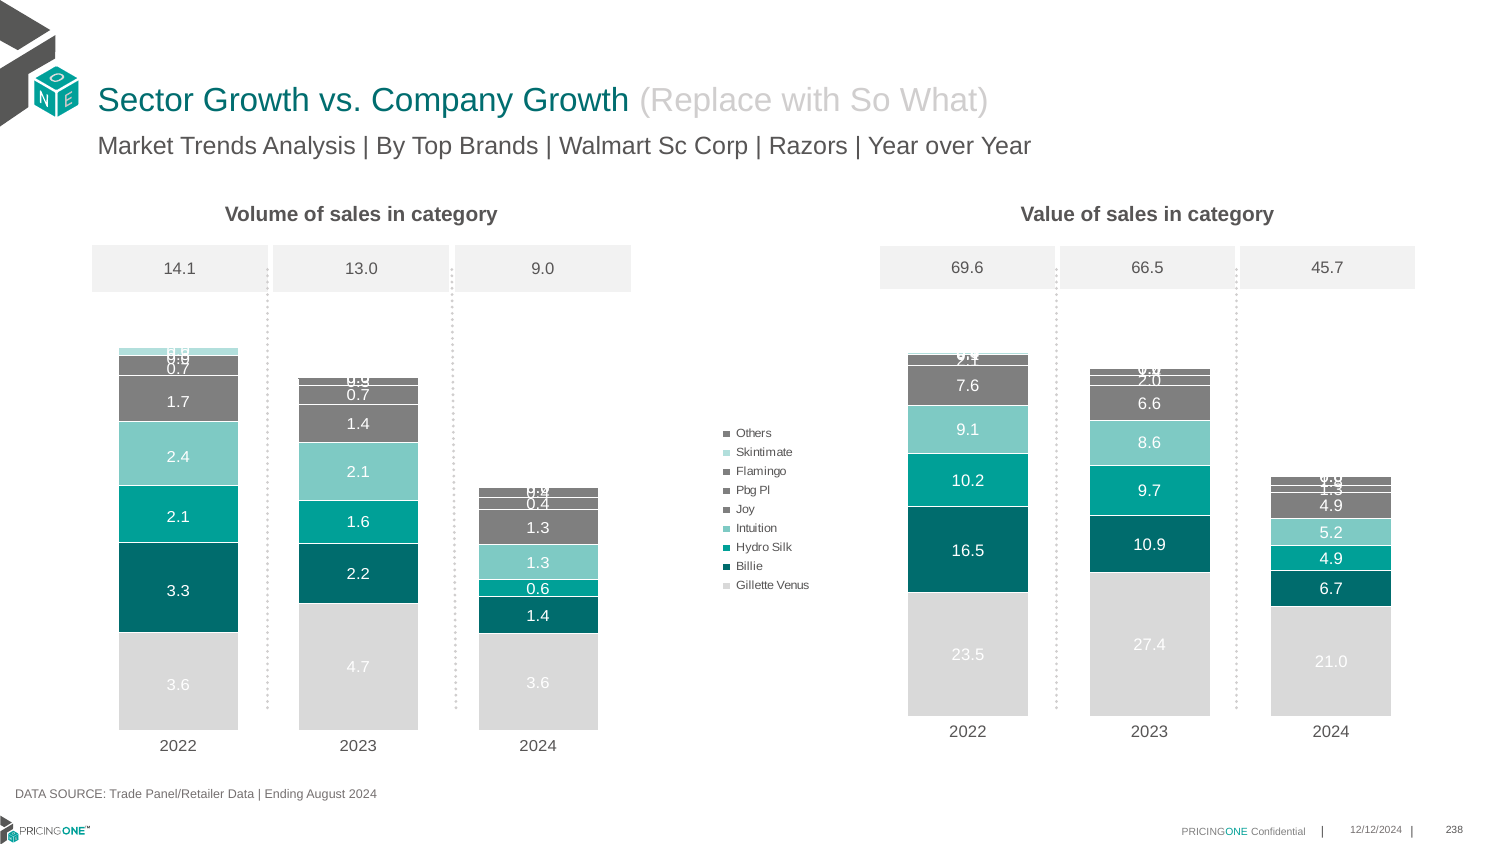

# Sector Growth vs. Company Growth (Replace with So What)
Market Trends Analysis | By Top Brands | Walmart Sc Corp | Razors | Year over Year
| Value of sales in category |  |  |
| --- | --- | --- |
| 69.6 | 66.5 | 45.7 |
| Volume of sales in category |  |  |
| --- | --- | --- |
| 14.1 | 13.0 | 9.0 |

### Chart

| Category | Gillette Venus | Billie | Hydro Silk | Intuition | Joy | Pbg Pl | Flamingo | Skintimate | Others |
|---|---|---|---|---|---|---|---|---|---|
| 2022 | 23.519504 | 16.502072 | 10.180658 | 9.135368 | 7.591568 | 2.097484 | 0.08019 | 0.443092 | 0.000581 |
| 2023 | 27.396843 | 10.875493 | 9.667655 | 8.560033 | 6.593775 | 2.002359 | 1.406996 | 0.012897 | 0.000268 |
| 2024 | 21.011546 | 6.729437 | 4.887799 | 5.177033 | 4.907142 | 1.279536 | 1.752763 | 0.00264 | 0.000147 |

### Chart

| Category | Gillette Venus | Billie | Hydro Silk | Intuition | Joy | Pbg Pl | Flamingo | Skintimate | Others |
|---|---|---|---|---|---|---|---|---|---|
| 2022 | 3.636722 | 3.315525 | 2.07955 | 2.379892 | 1.696904 | 0.736893 | 0.01625 | 0.285271 | 0.000573 |
| 2023 | 4.703004 | 2.211141 | 1.576635 | 2.125722 | 1.430942 | 0.698173 | 0.273013 | 0.003945 | 0.000228 |
| 2024 | 3.580088 | 1.357327 | 0.625891 | 1.298612 | 1.284515 | 0.44622 | 0.387643 | 0.000643 | 0.000123 |
DATA SOURCE: Trade Panel/Retailer Data | Ending August 2024

12/12/2024
238